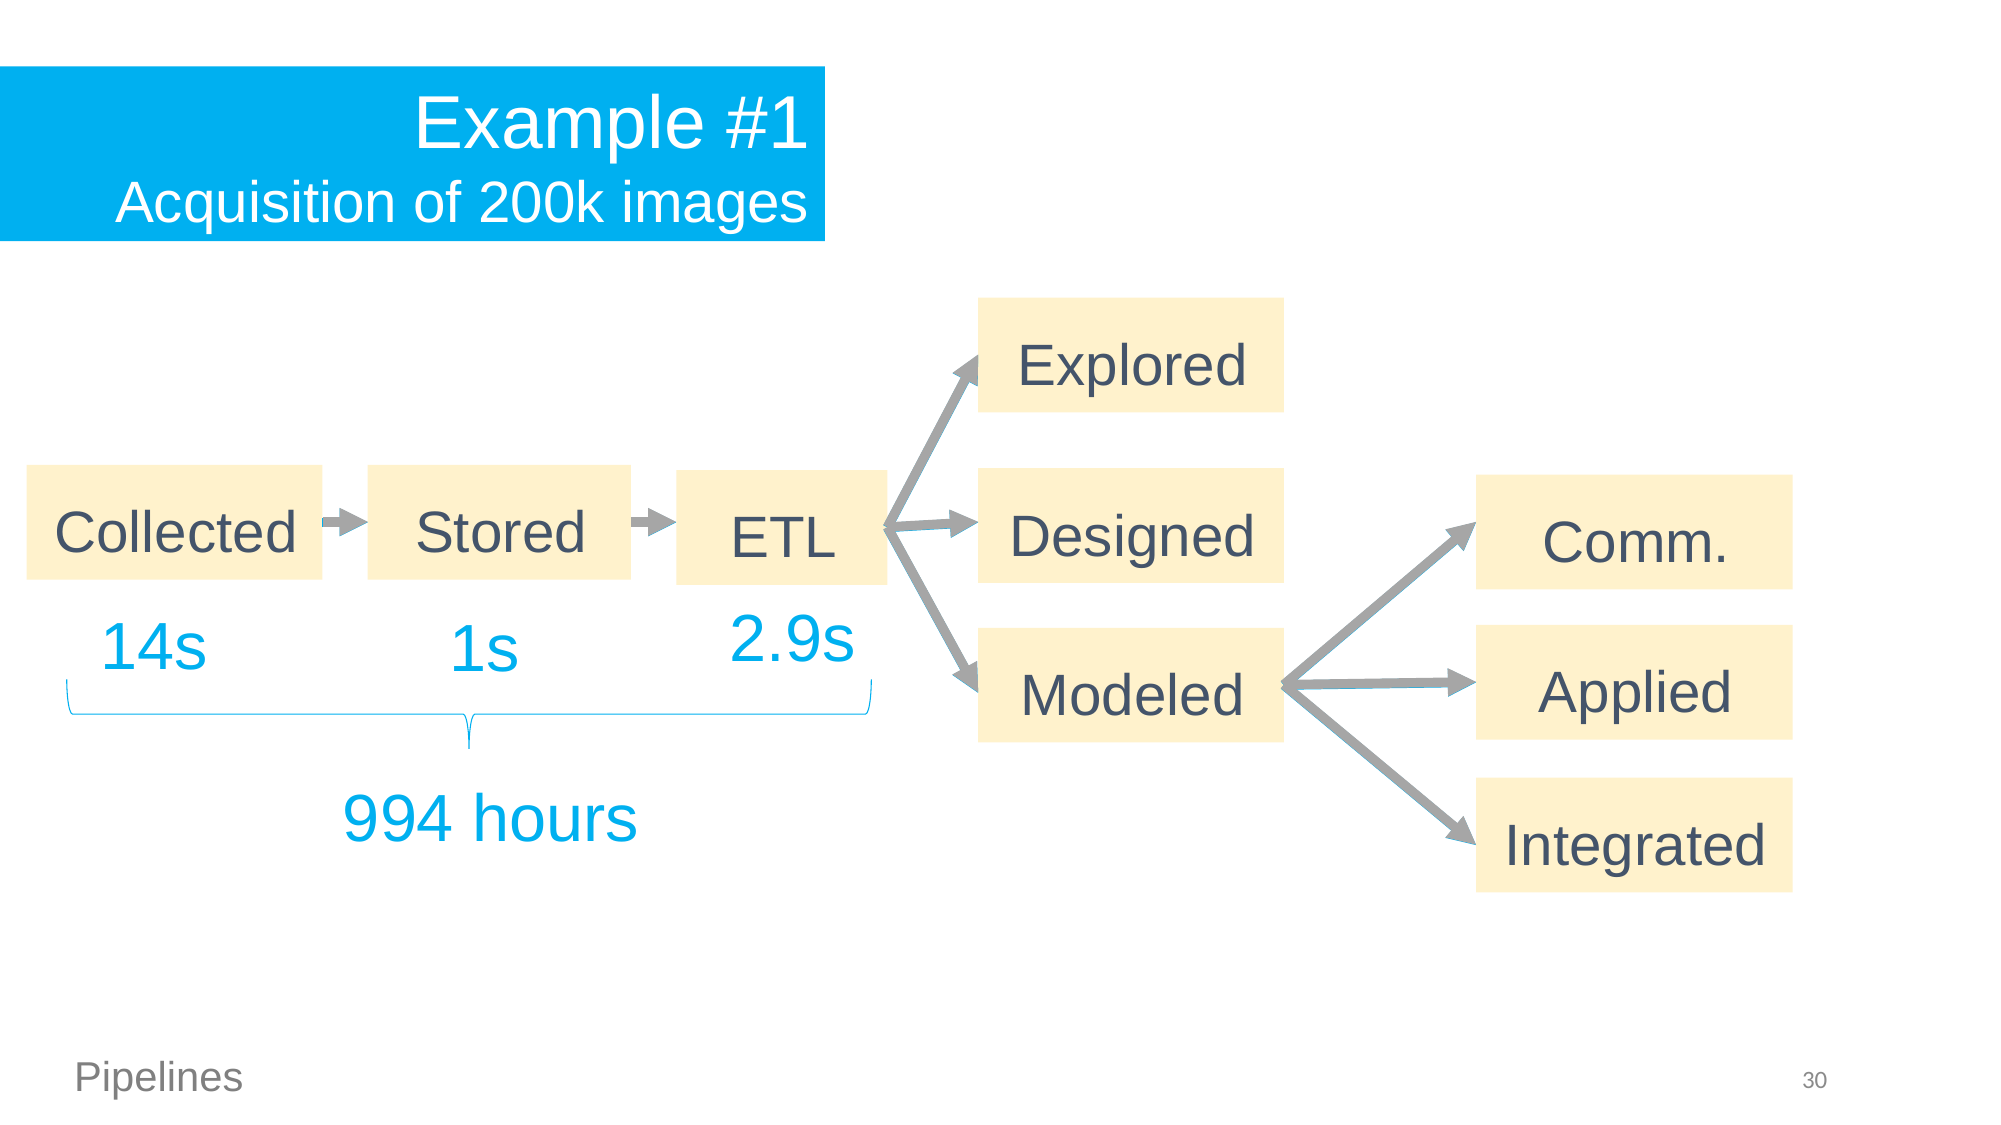

Example #1
Acquisition of 200k images
Explored

Stored
Collected
Designed
ETL
Comm.
2.9s
14s
1s
Applied
Modeled

994 hours
Integrated
Pipelines
30